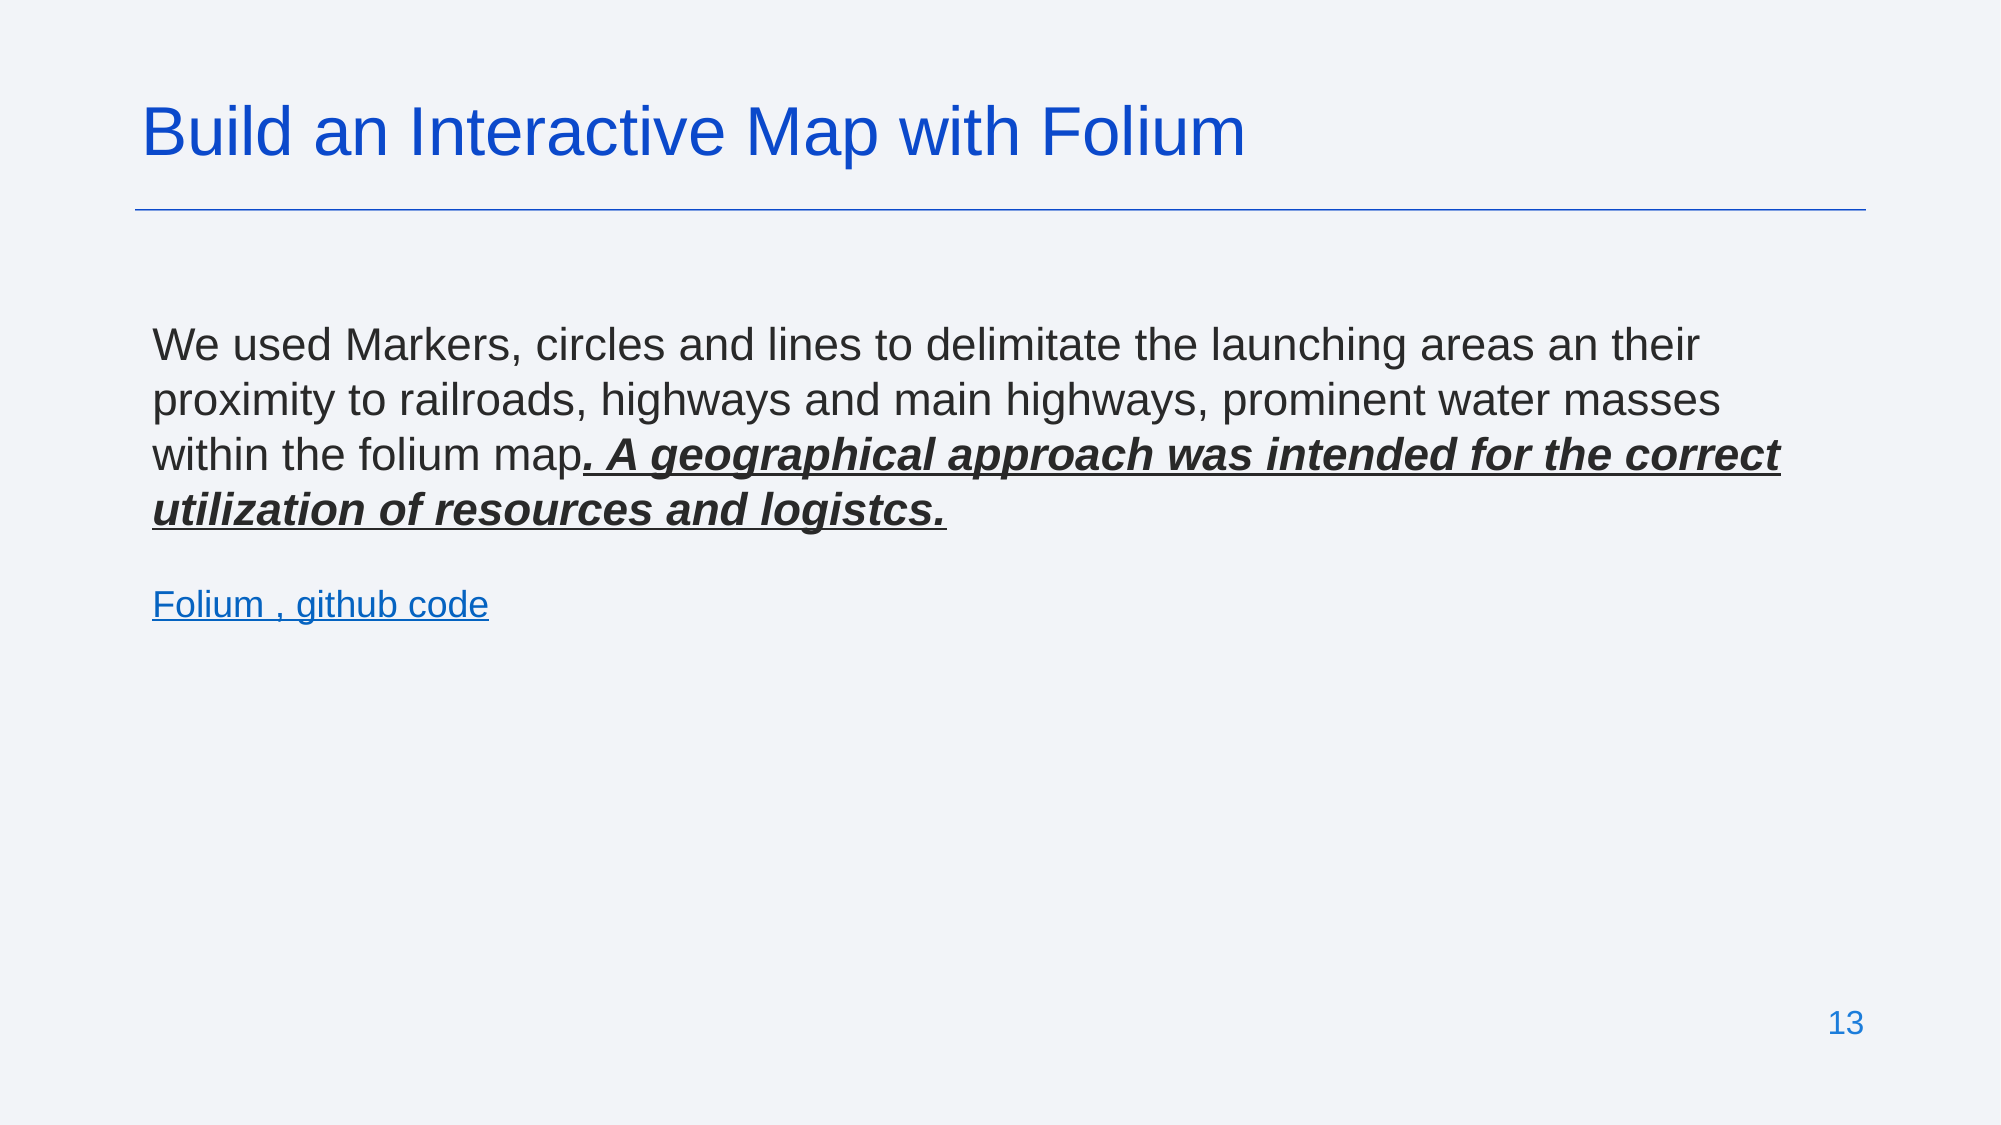

Build an Interactive Map with Folium
We used Markers, circles and lines to delimitate the launching areas an their proximity to railroads, highways and main highways, prominent water masses within the folium map. A geographical approach was intended for the correct utilization of resources and logistcs.

Folium , github code
13